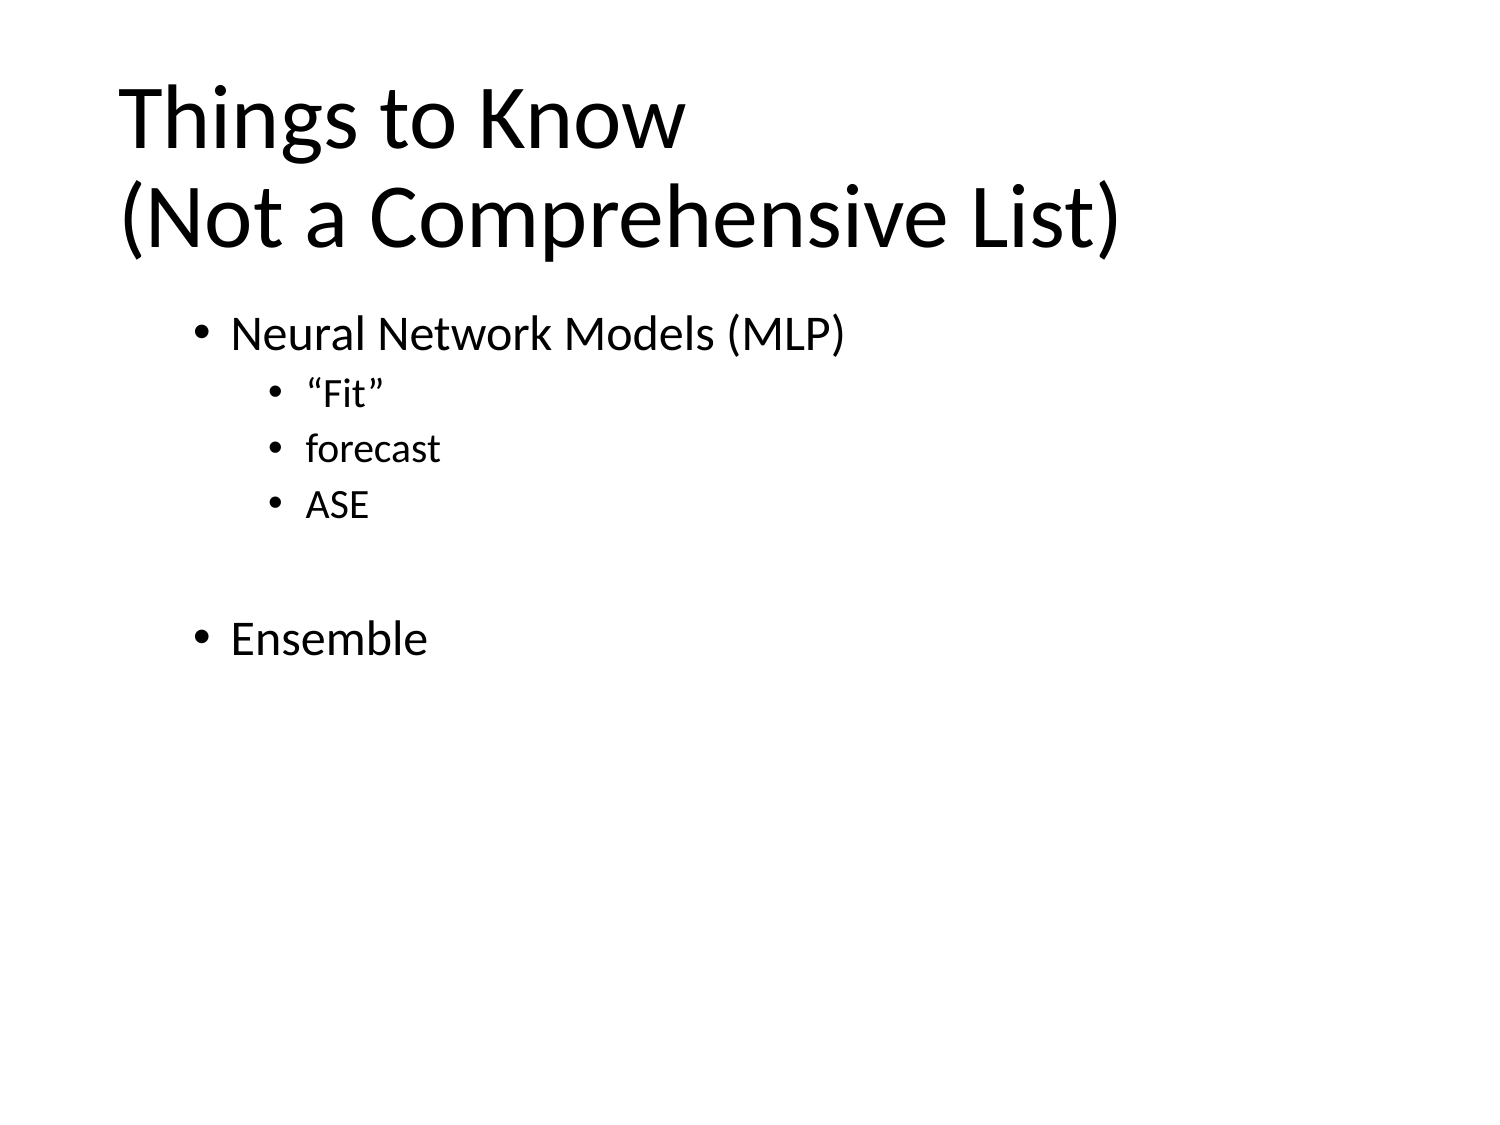

# Things to Know (Not a Comprehensive List)
Neural Network Models (MLP)
“Fit”
forecast
ASE

Ensemble